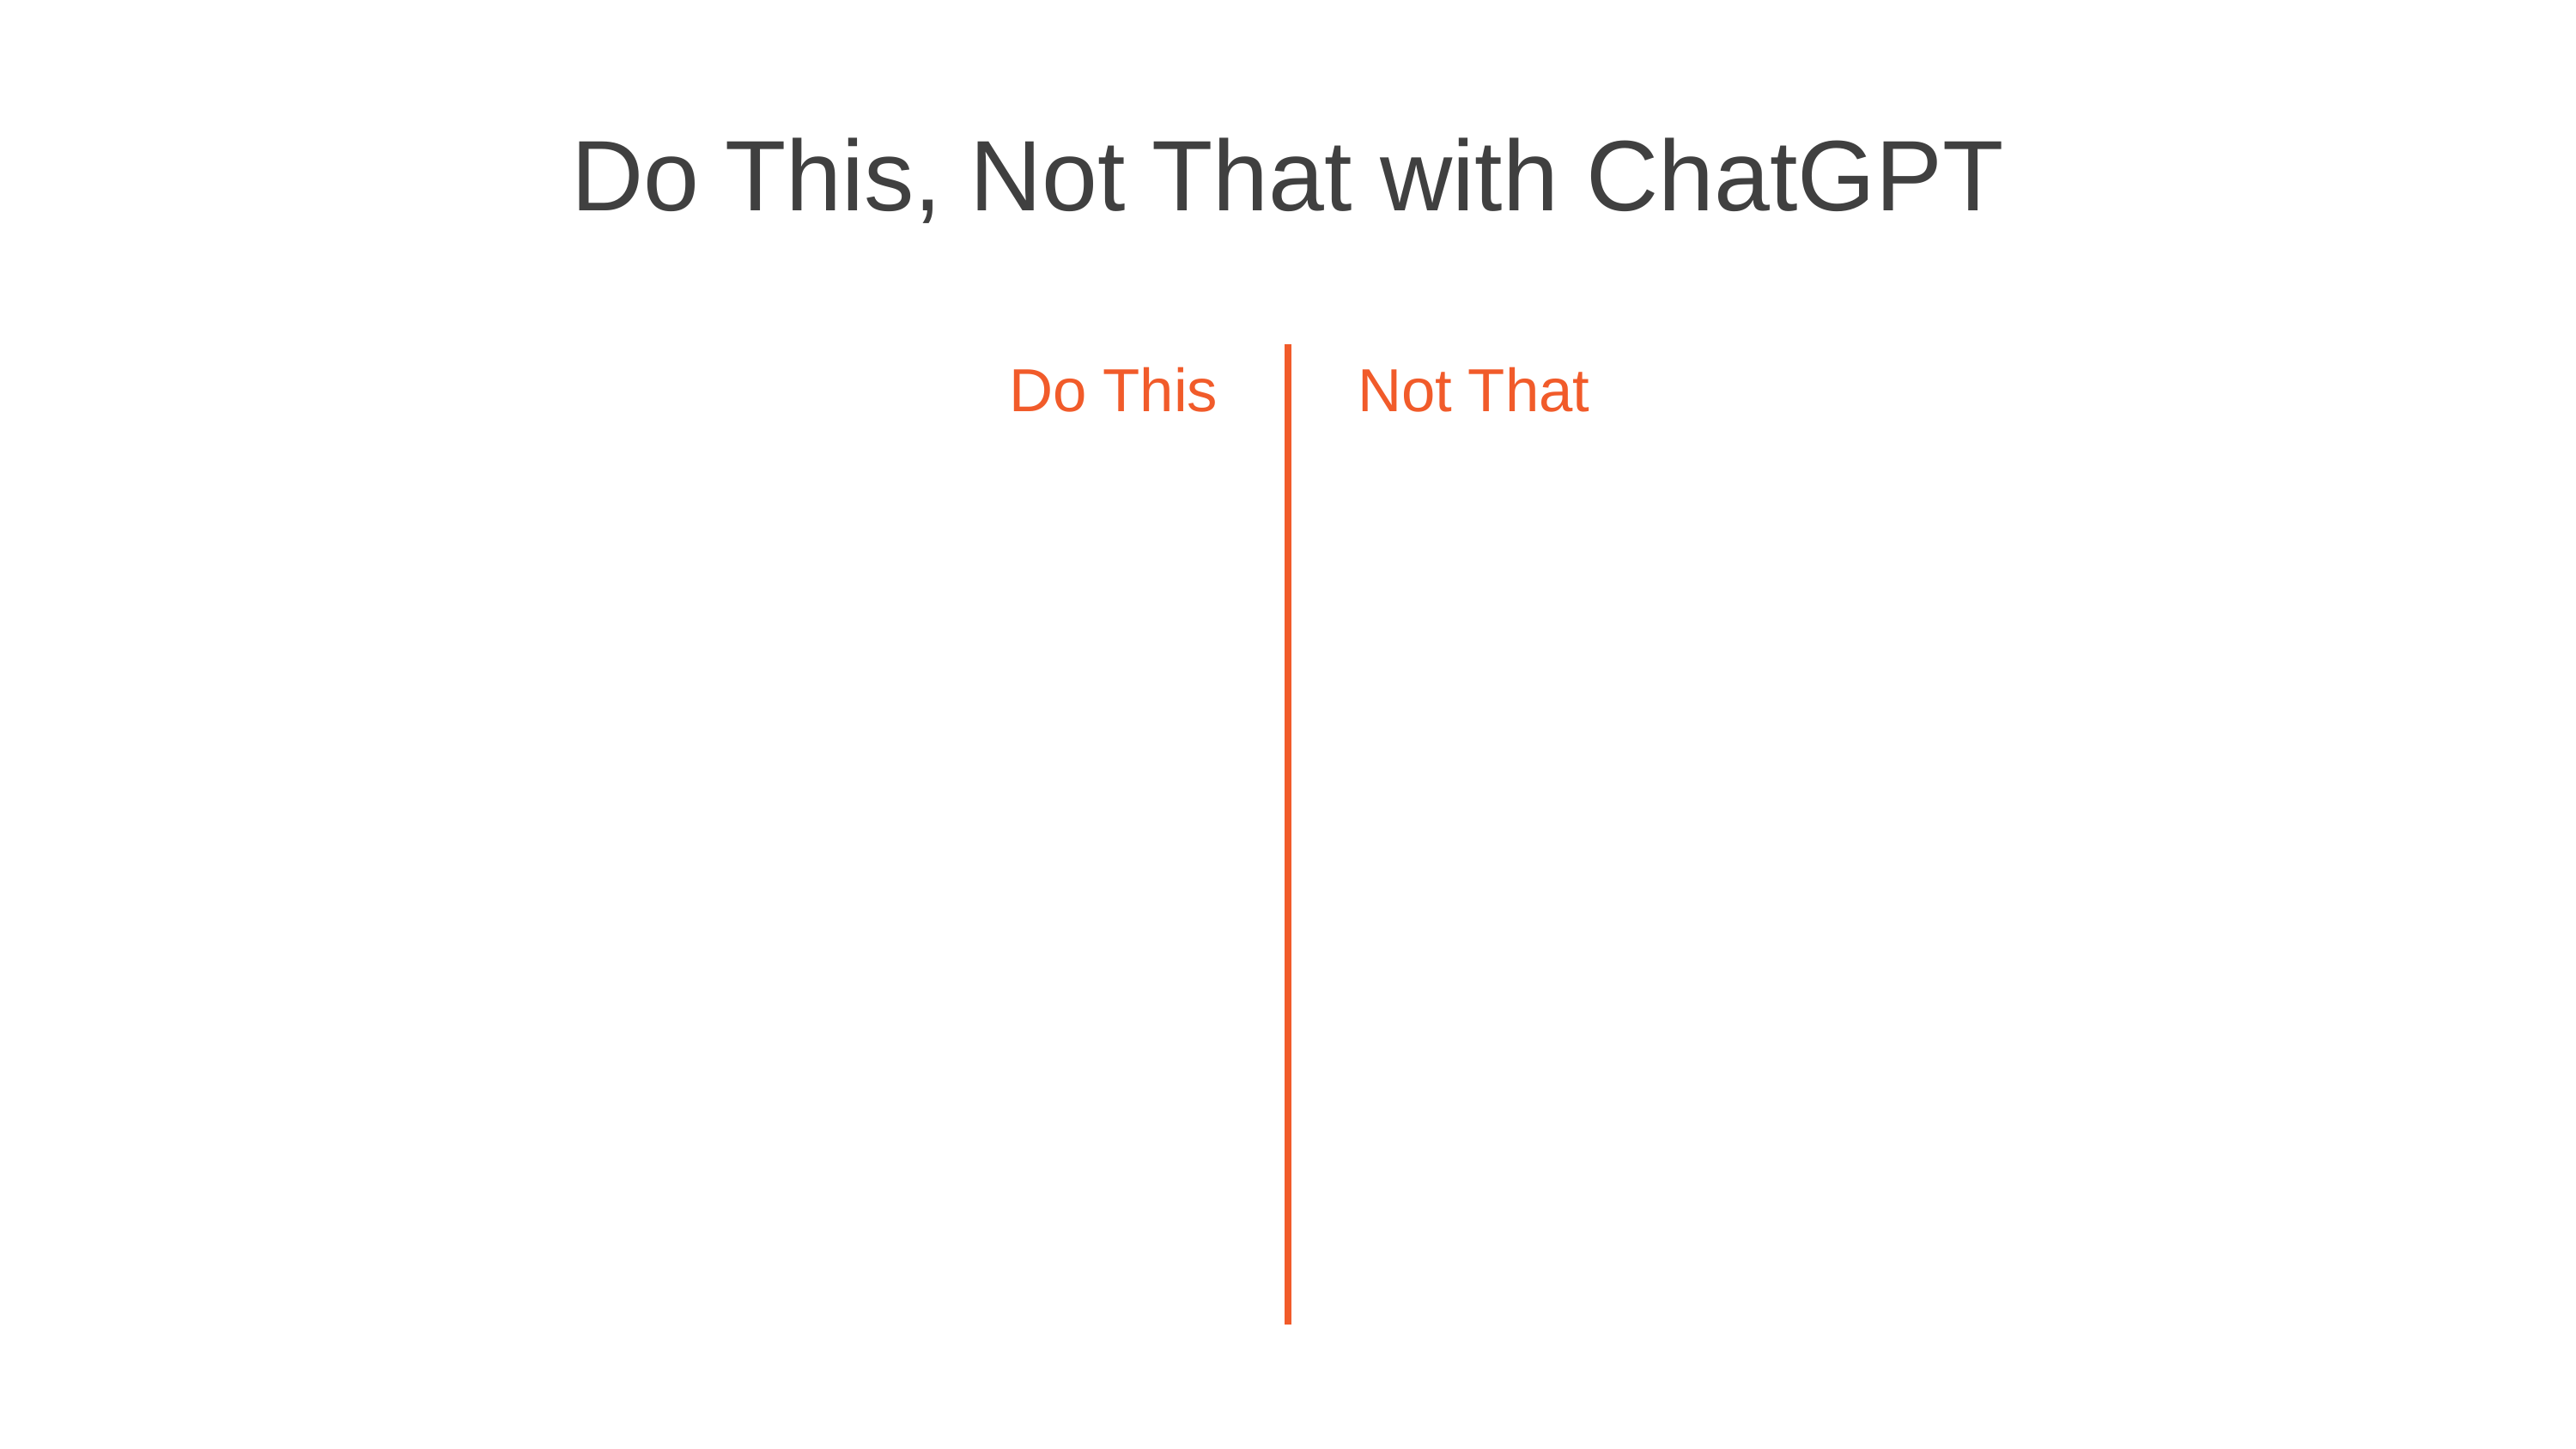

# Do This, Not That with ChatGPT
Do This
Not That